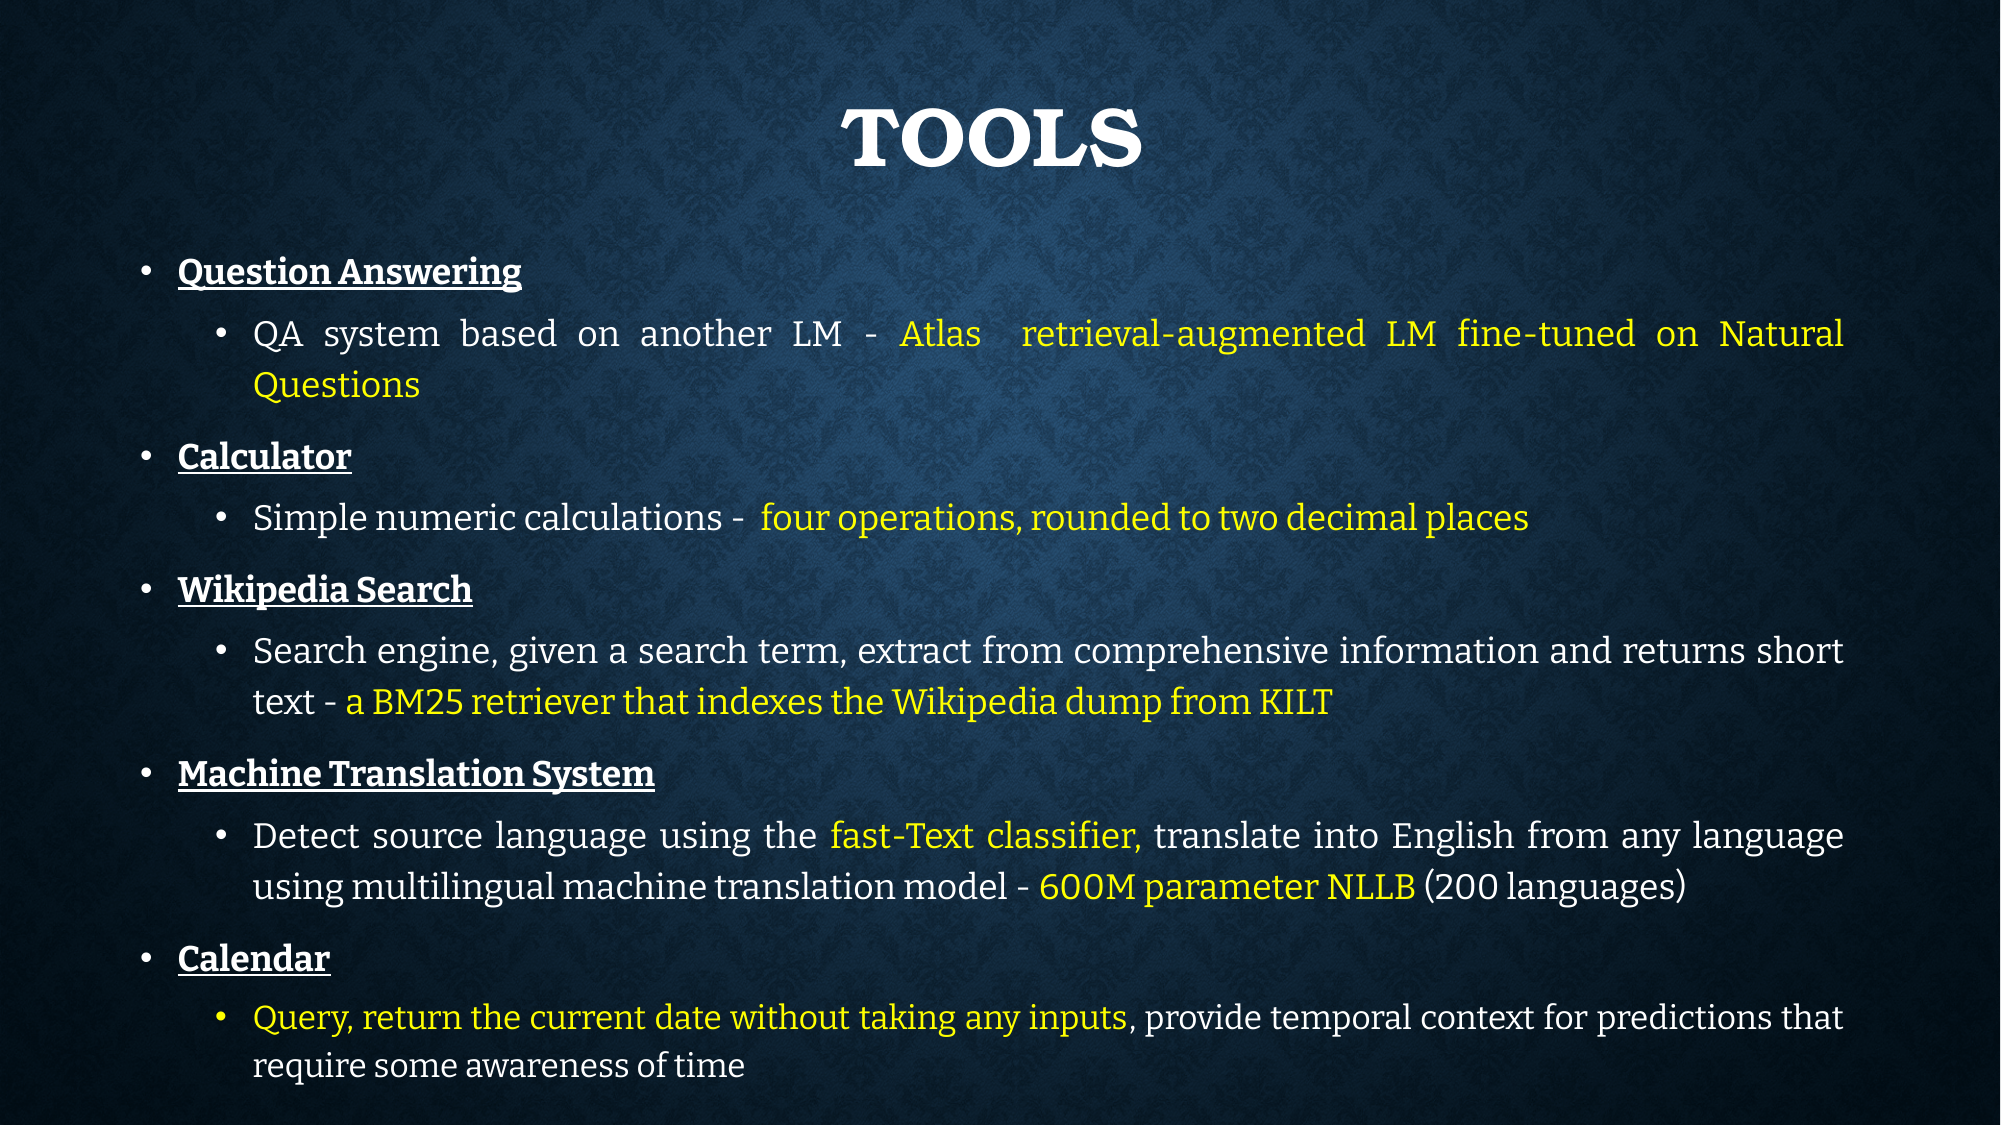

Tools
Question Answering
QA system based on another LM - Atlas  retrieval-augmented LM fine-tuned on Natural Questions
Calculator
Simple numeric calculations -  four operations, rounded to two decimal places
Wikipedia Search
Search engine, given a search term, extract from comprehensive information and returns short text - a BM25 retriever that indexes the Wikipedia dump from KILT
Machine Translation System
Detect source language using the fast-Text classifier, translate into English from any language using multilingual machine translation model - 600M parameter NLLB (200 languages)
Calendar
Query, return the current date without taking any inputs, provide temporal context for predictions that require some awareness of time